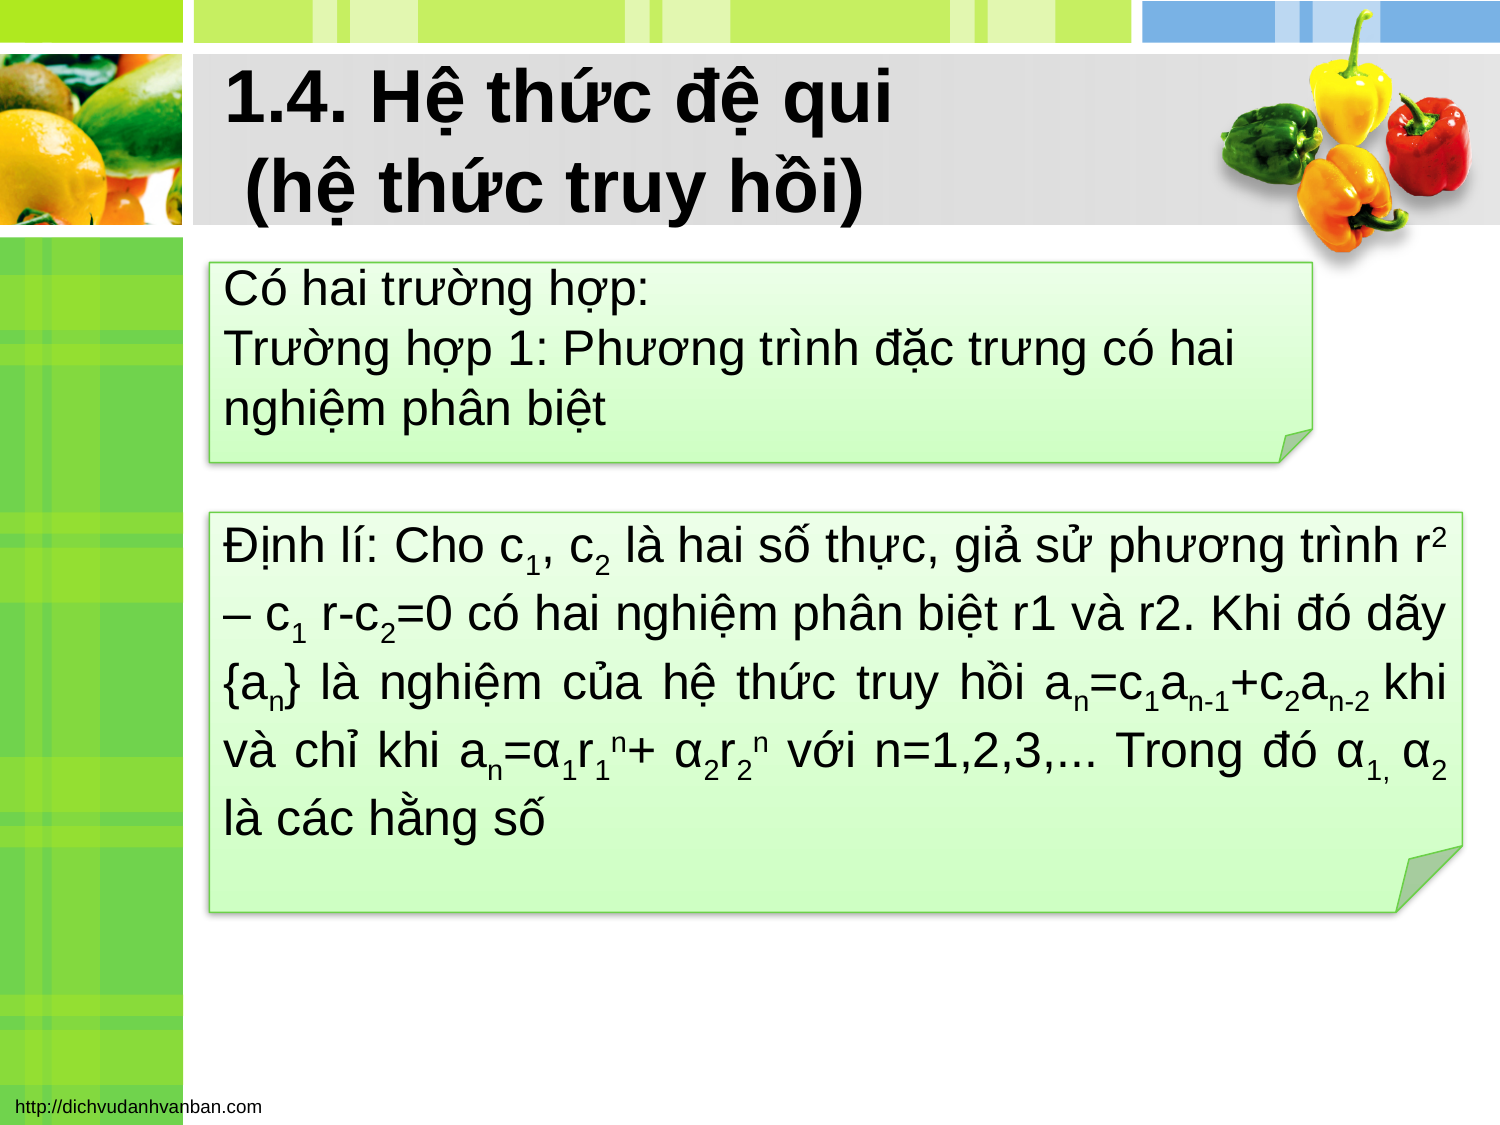

# 1.4. Hệ thức đệ qui (hệ thức truy hồi)
Có hai trường hợp:
Trường hợp 1: Phương trình đặc trưng có hai nghiệm phân biệt

Định lí: Cho c1, c2 là hai số thực, giả sử phương trình r2 – c1 r-c2=0 có hai nghiệm phân biệt r1 và r2. Khi đó dãy {an} là nghiệm của hệ thức truy hồi an=c1an-1+c2an-2 khi và chỉ khi an=α1r1n+ α2r2n với n=1,2,3,... Trong đó α1, α2 là các hằng số